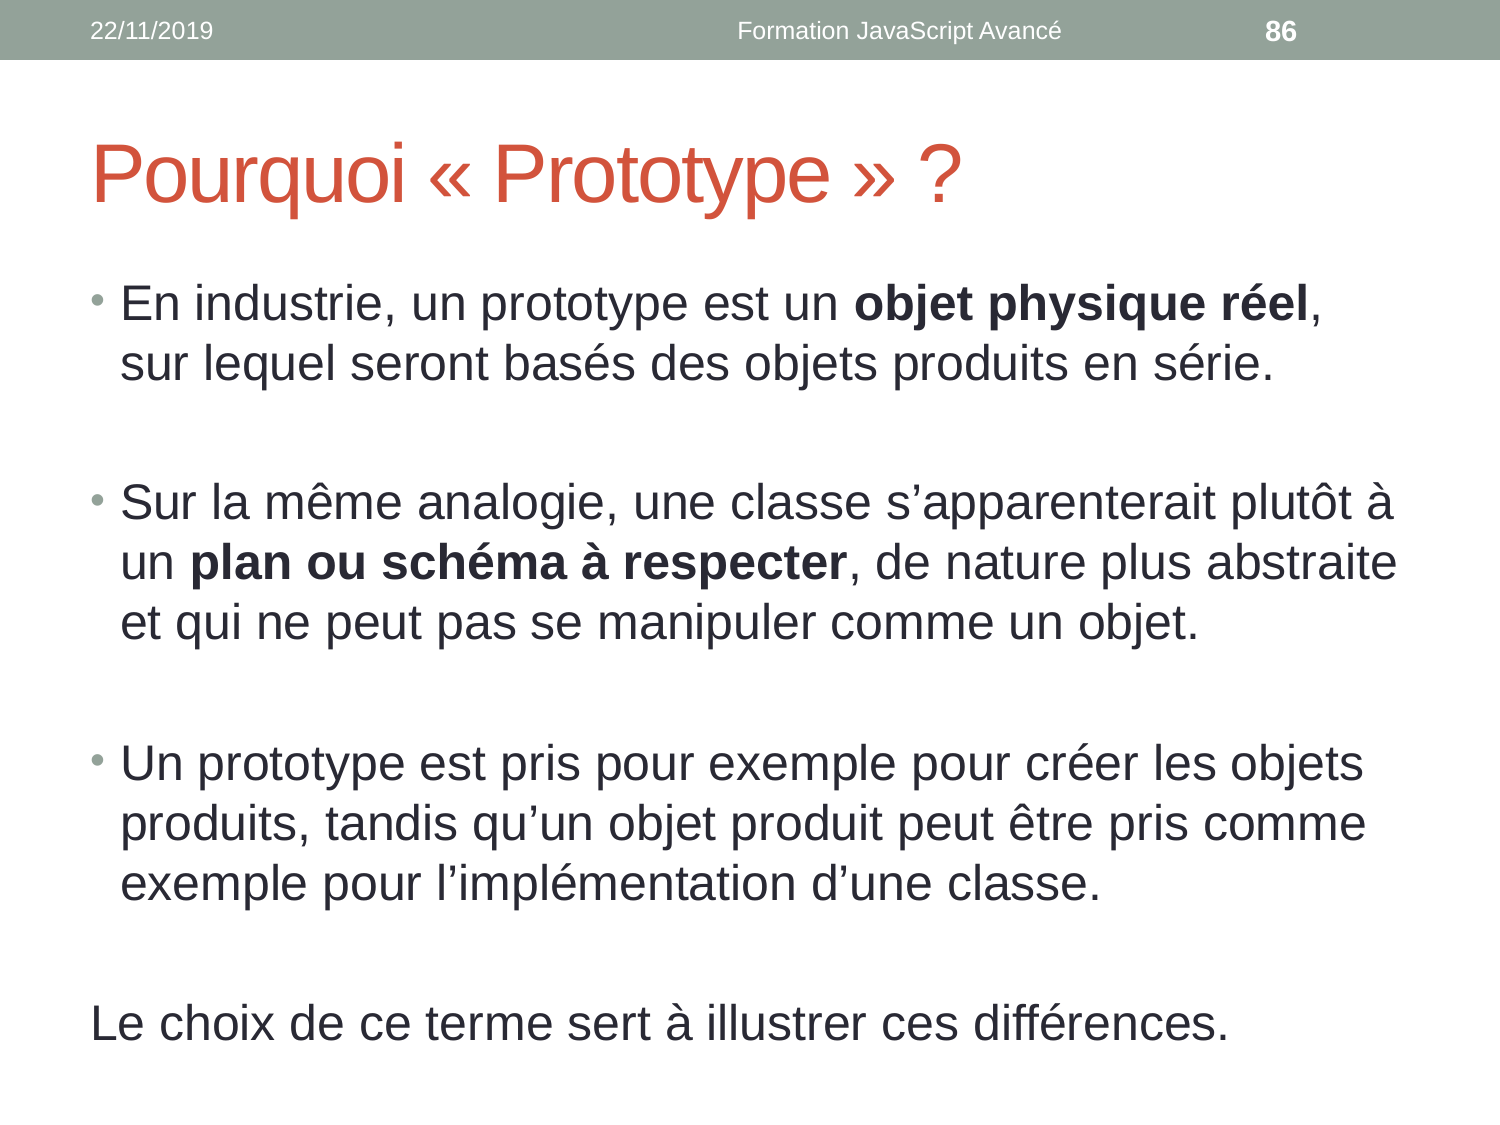

22/11/2019
Formation JavaScript Avancé
86
# Pourquoi « Prototype » ?
En industrie, un prototype est un objet physique réel,
sur lequel seront basés des objets produits en série.

Sur la même analogie, une classe s’apparenterait plutôt à un plan ou schéma à respecter, de nature plus abstraite et qui ne peut pas se manipuler comme un objet.

Un prototype est pris pour exemple pour créer les objets produits, tandis qu’un objet produit peut être pris comme exemple pour l’implémentation d’une classe.

Le choix de ce terme sert à illustrer ces différences.